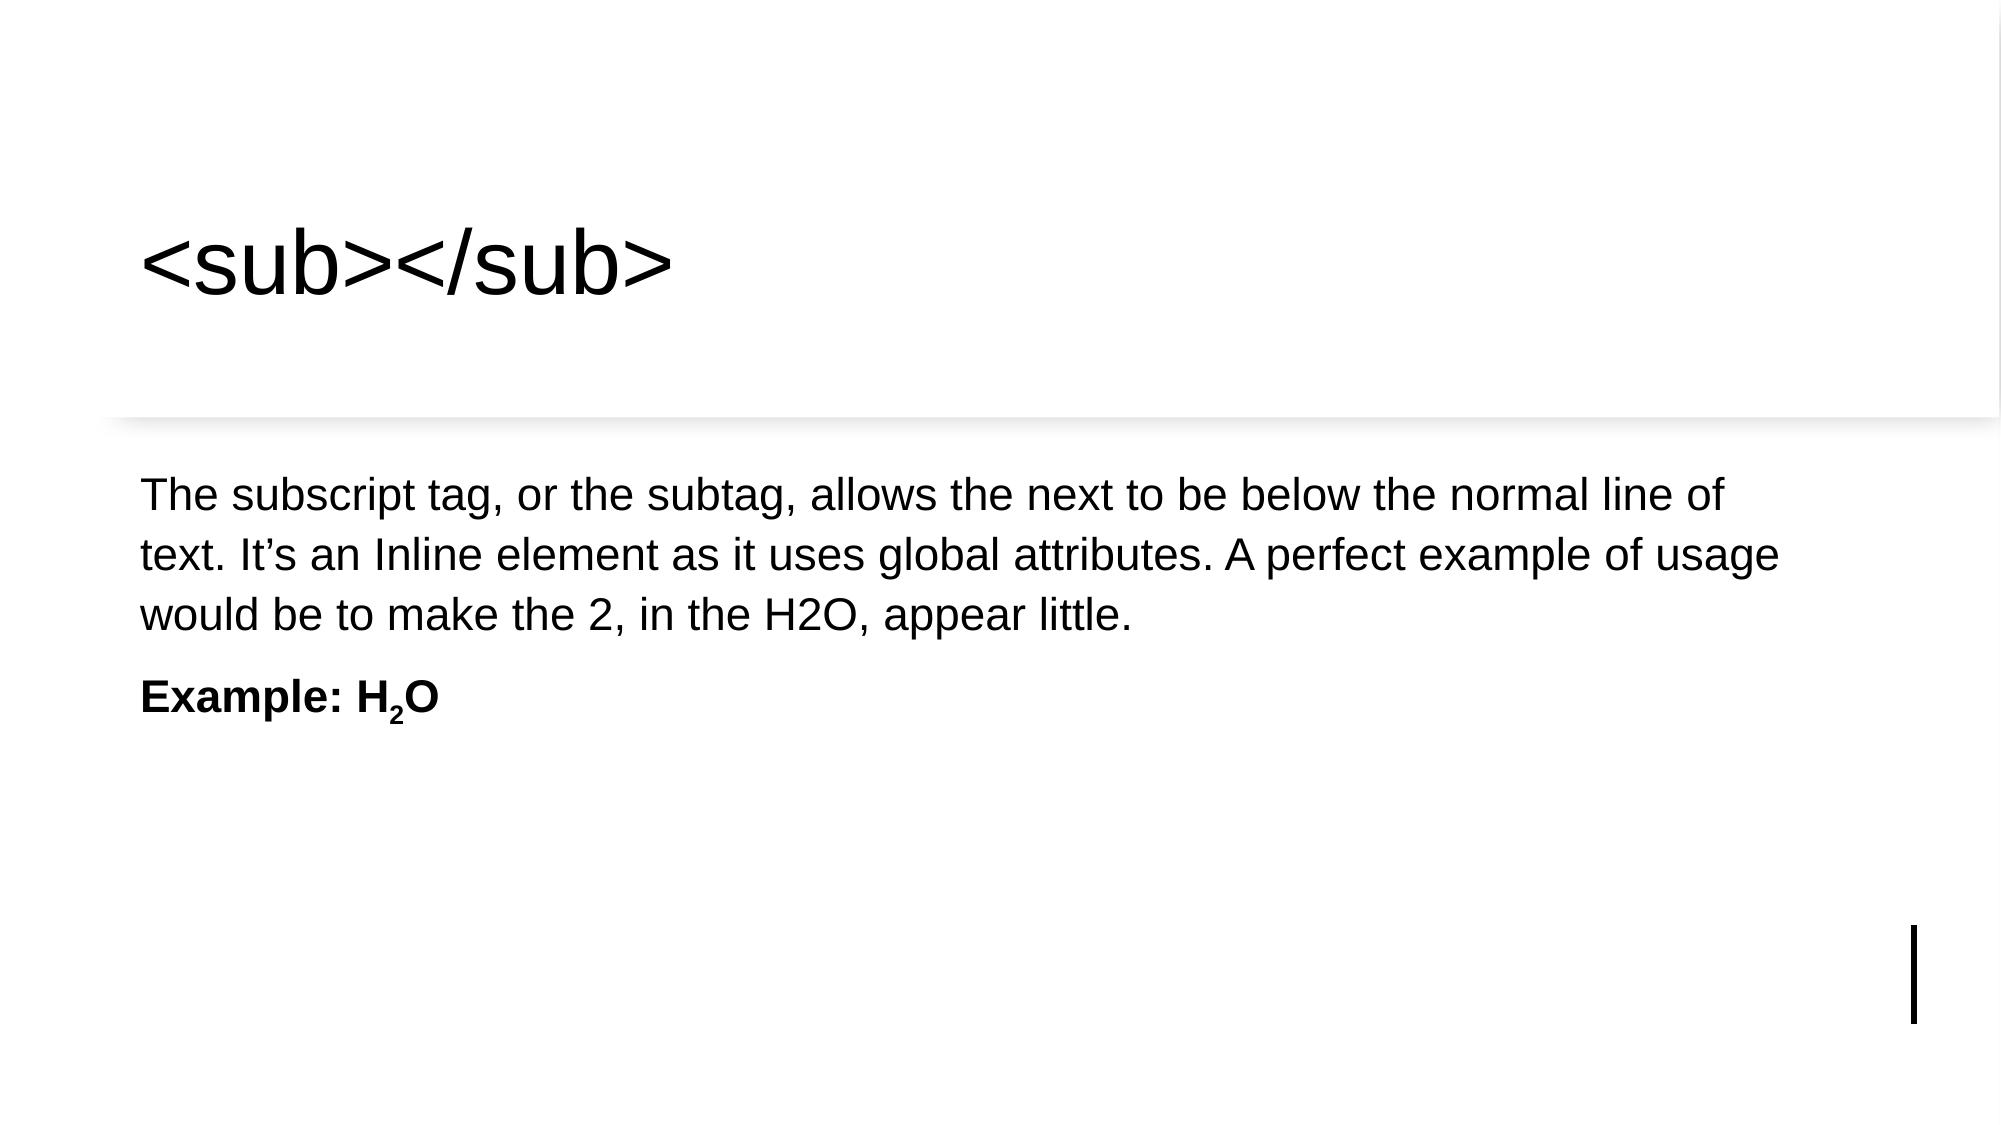

# <sub></sub>
The subscript tag, or the subtag, allows the next to be below the normal line of text. It’s an Inline element as it uses global attributes. A perfect example of usage would be to make the 2, in the H2O, appear little.
Example: H2O